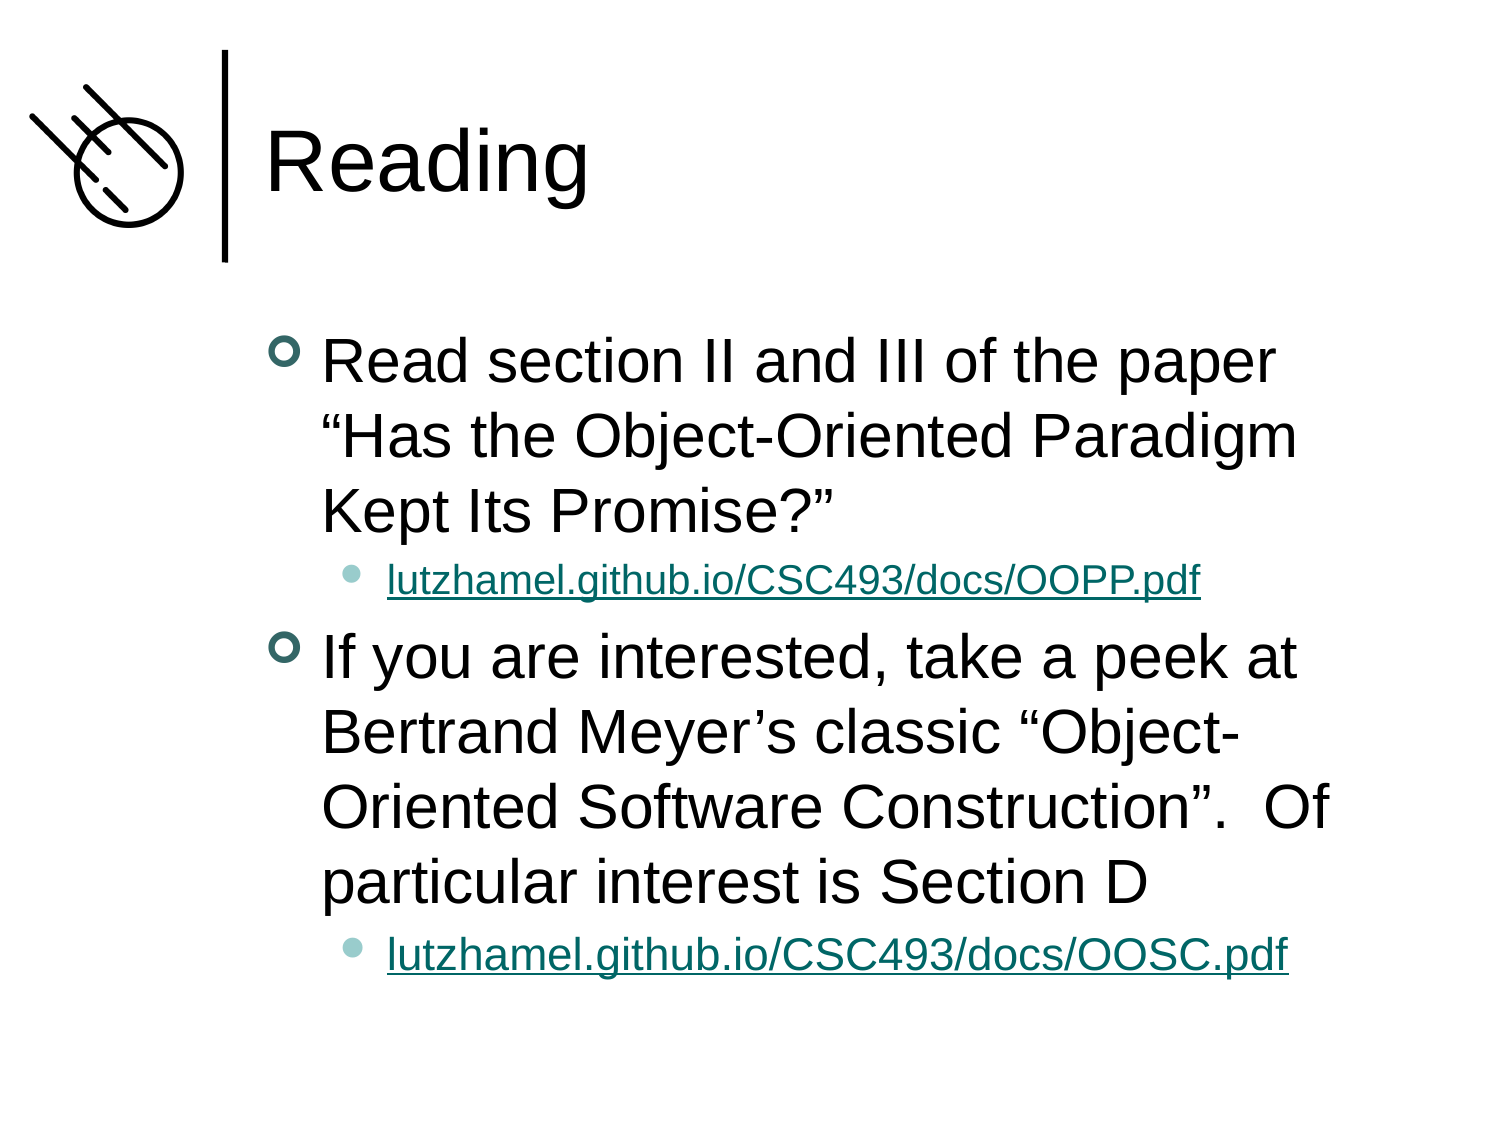

# Reading
Read section II and III of the paper “Has the Object-Oriented Paradigm Kept Its Promise?”
lutzhamel.github.io/CSC493/docs/OOPP.pdf
If you are interested, take a peek at Bertrand Meyer’s classic “Object-Oriented Software Construction”.  Of particular interest is Section D
lutzhamel.github.io/CSC493/docs/OOSC.pdf